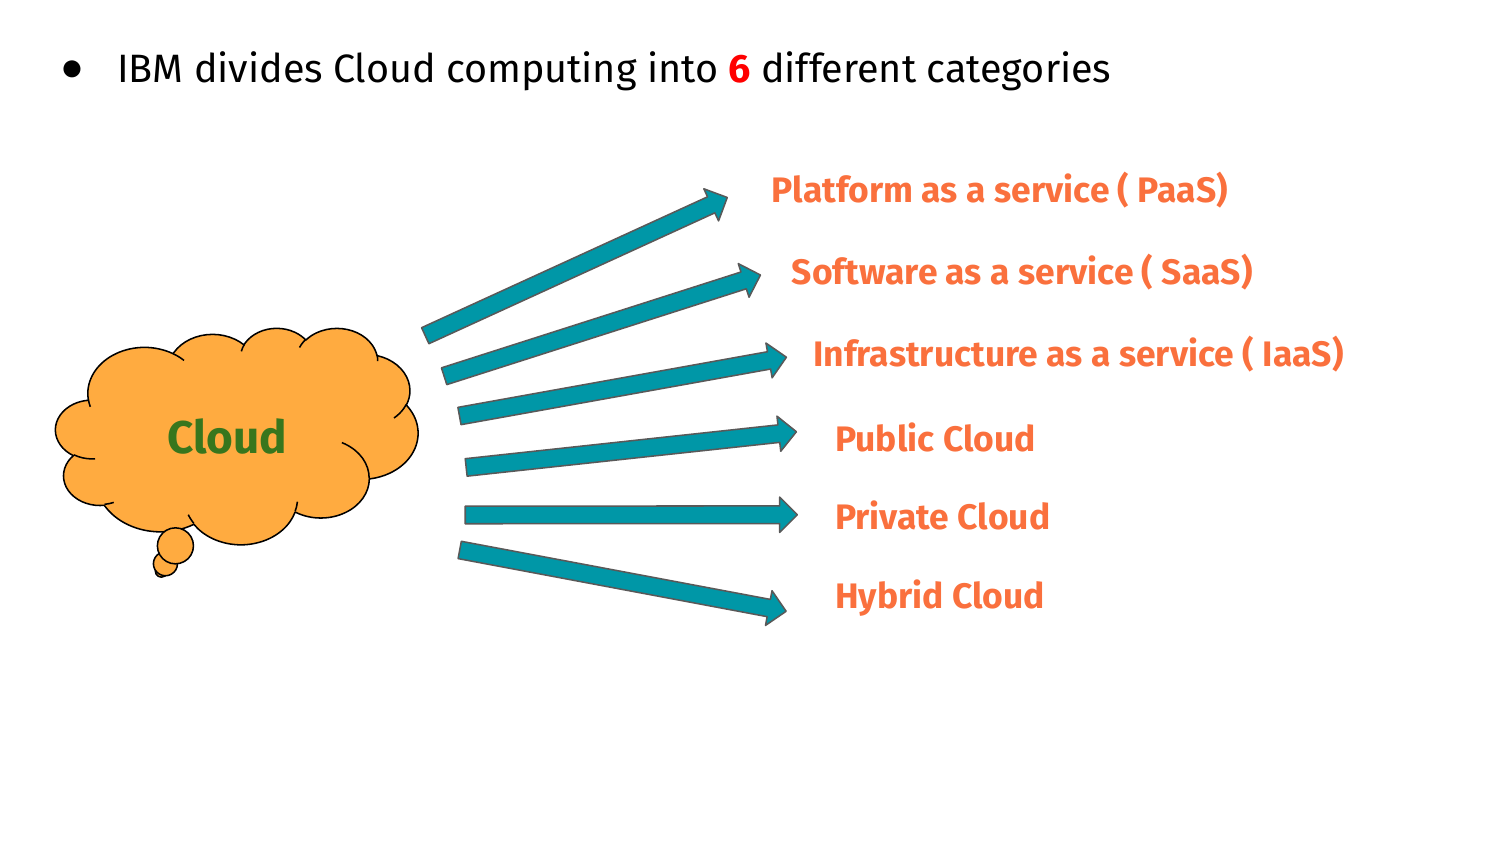

IBM divides Cloud computing into 6 different categories

Platform as a service ( PaaS)

Software as a service ( SaaS)

Infrastructure as a service ( IaaS)

Cloud
Public Cloud

Private Cloud

Hybrid Cloud